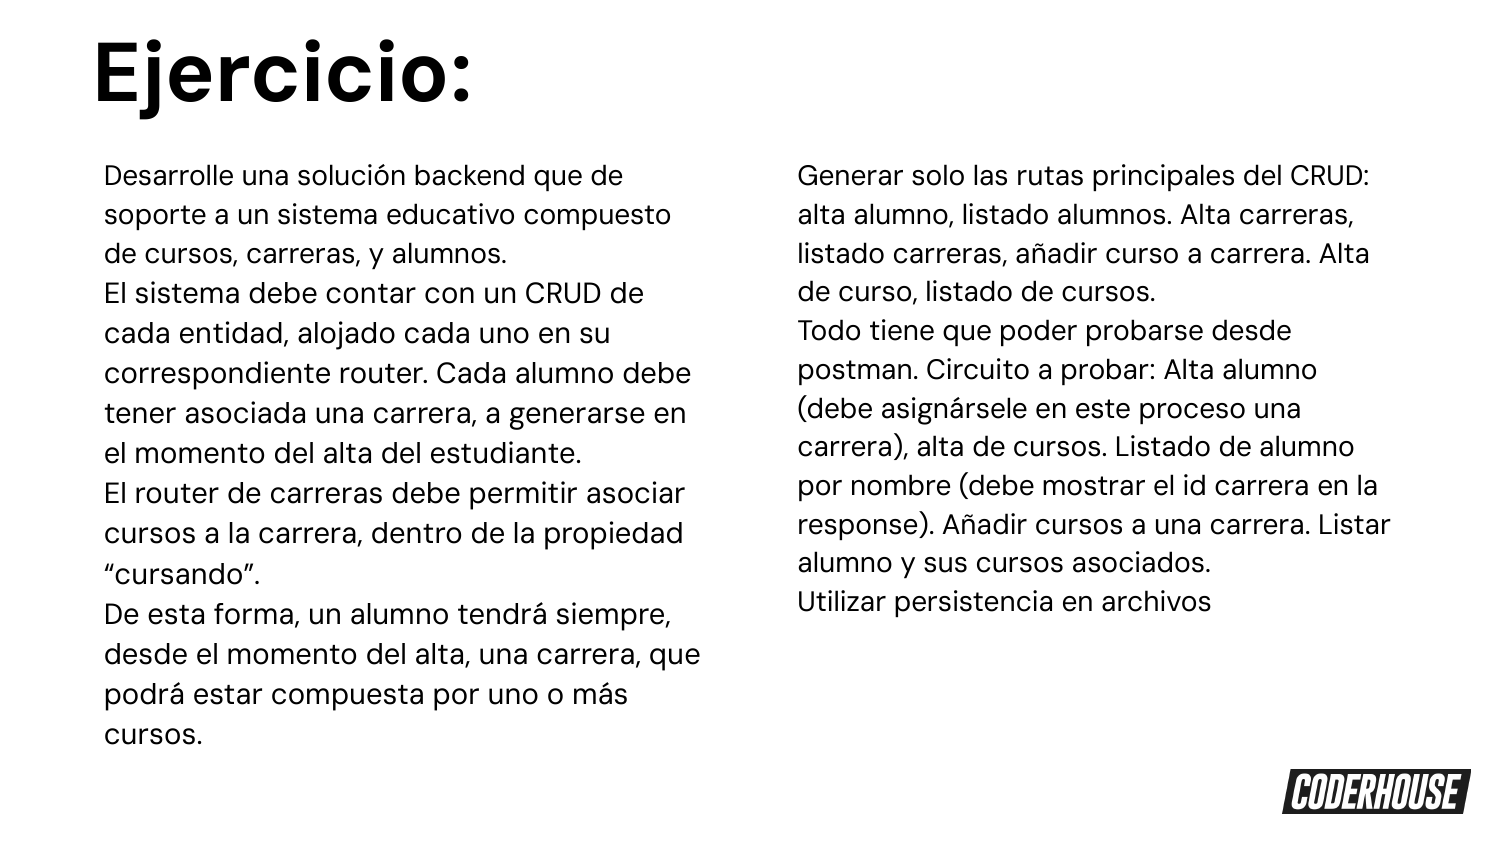

Ejercicio:

Desarrolle una solución backend que de soporte a un sistema educativo compuesto de cursos, carreras, y alumnos.
El sistema debe contar con un CRUD de cada entidad, alojado cada uno en su correspondiente router. Cada alumno debe tener asociada una carrera, a generarse en el momento del alta del estudiante.
El router de carreras debe permitir asociar cursos a la carrera, dentro de la propiedad “cursando”.
De esta forma, un alumno tendrá siempre, desde el momento del alta, una carrera, que podrá estar compuesta por uno o más cursos.

Generar solo las rutas principales del CRUD: alta alumno, listado alumnos. Alta carreras, listado carreras, añadir curso a carrera. Alta de curso, listado de cursos.
Todo tiene que poder probarse desde postman. Circuito a probar: Alta alumno (debe asignársele en este proceso una carrera), alta de cursos. Listado de alumno por nombre (debe mostrar el id carrera en la response). Añadir cursos a una carrera. Listar alumno y sus cursos asociados.
Utilizar persistencia en archivos